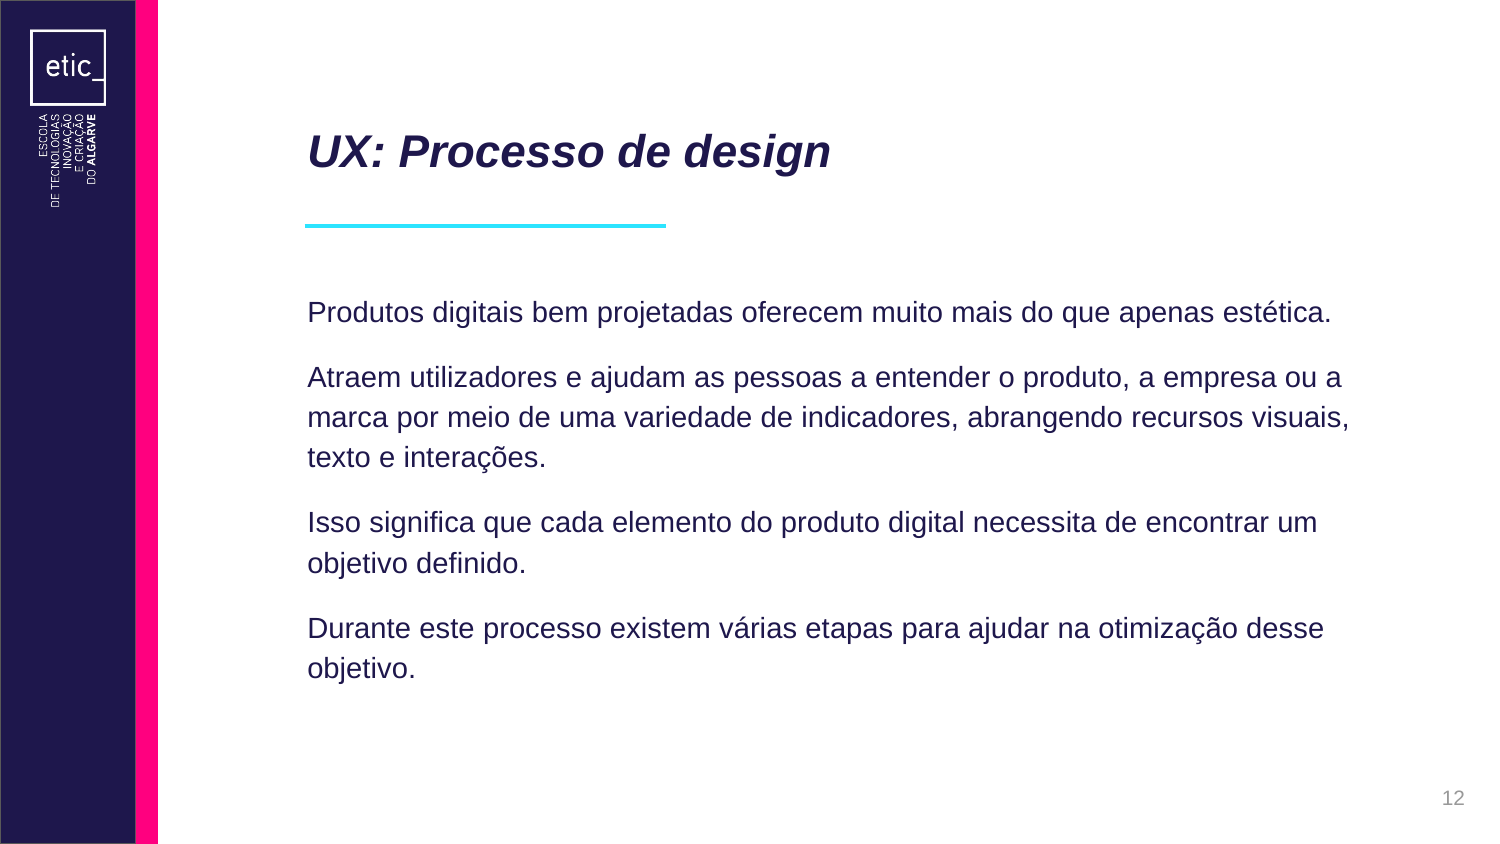

# UX: Processo de design
Produtos digitais bem projetadas oferecem muito mais do que apenas estética.
Atraem utilizadores e ajudam as pessoas a entender o produto, a empresa ou a marca por meio de uma variedade de indicadores, abrangendo recursos visuais, texto e interações.
Isso significa que cada elemento do produto digital necessita de encontrar um objetivo definido.
Durante este processo existem várias etapas para ajudar na otimização desse objetivo.
12